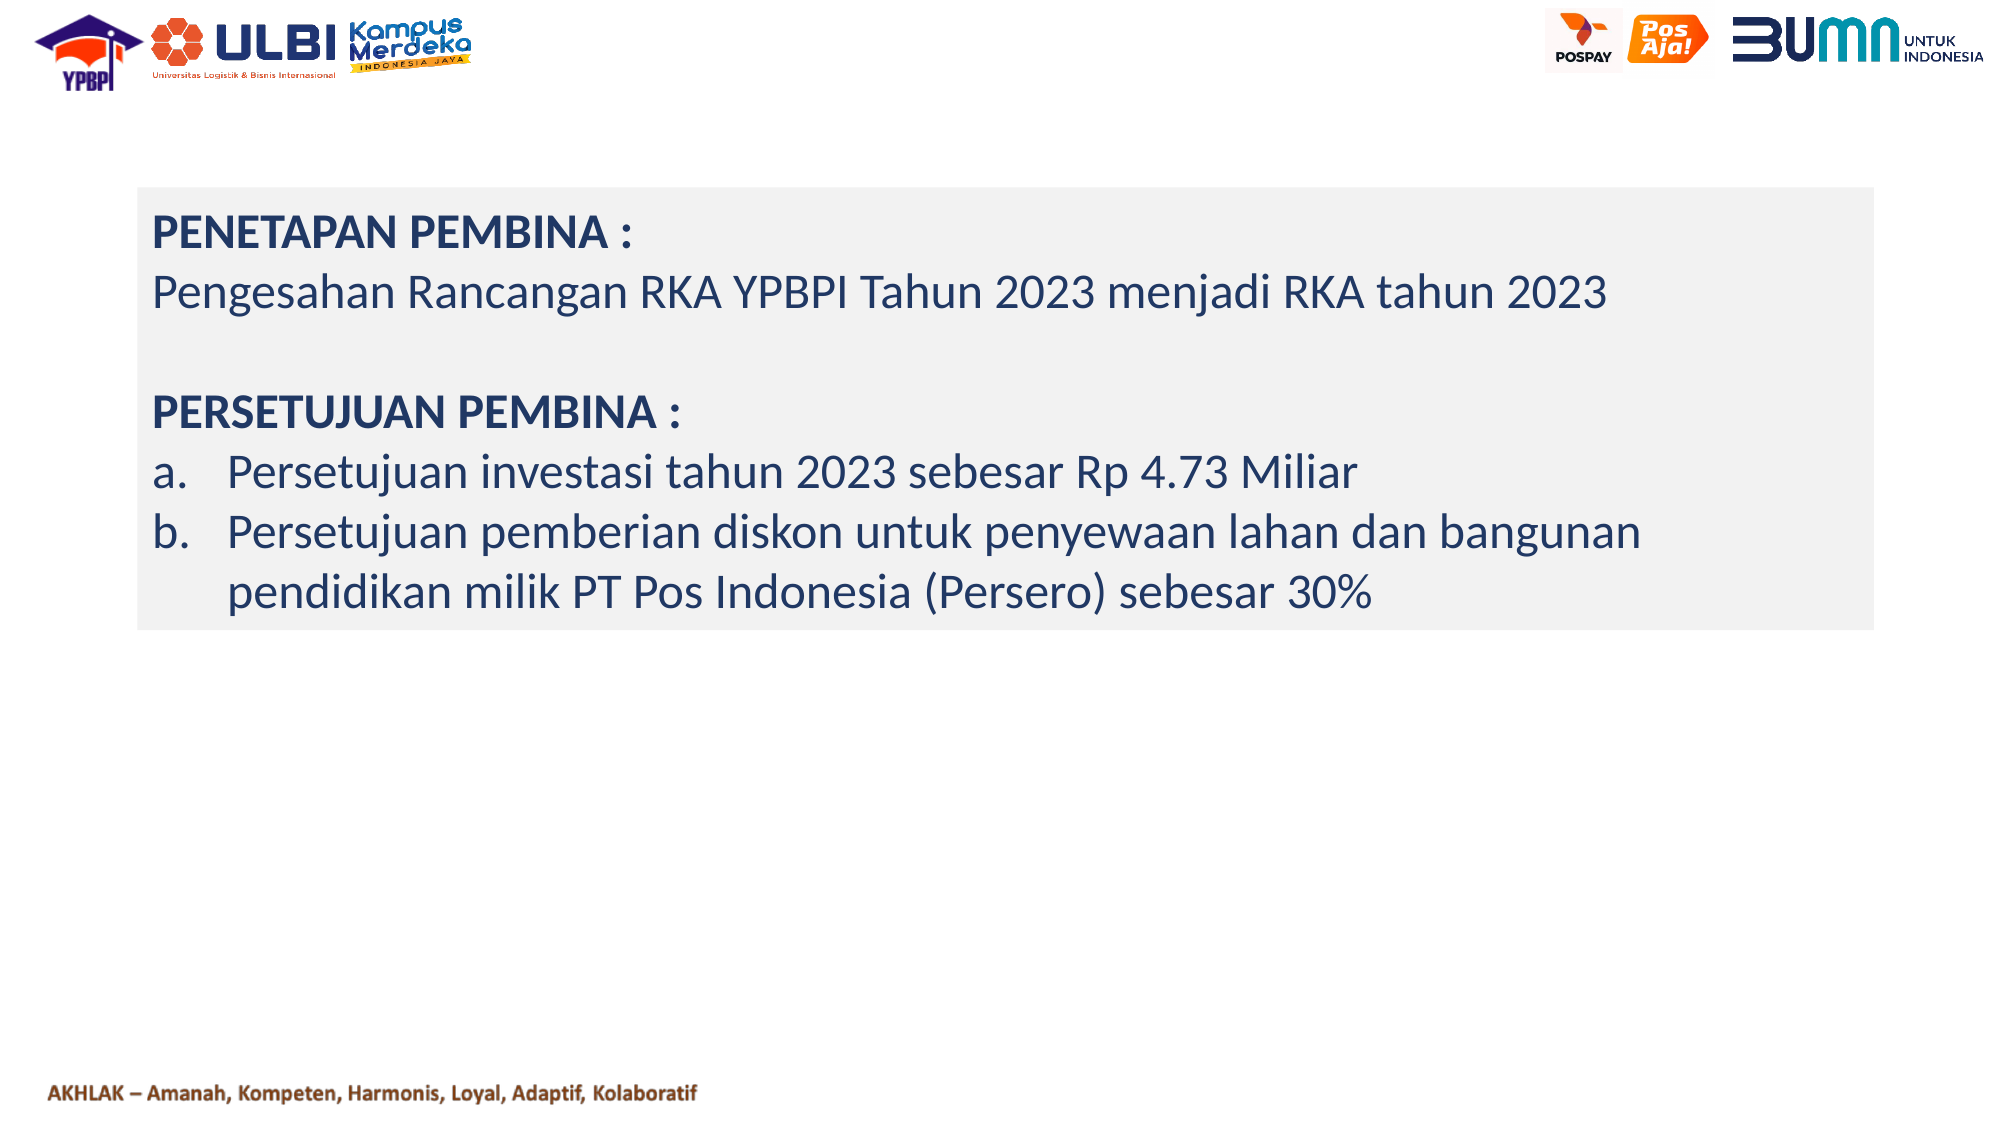

PENETAPAN PEMBINA :
Pengesahan Rancangan RKA YPBPI Tahun 2023 menjadi RKA tahun 2023

PERSETUJUAN PEMBINA :
Persetujuan investasi tahun 2023 sebesar Rp 4.73 Miliar
Persetujuan pemberian diskon untuk penyewaan lahan dan bangunan pendidikan milik PT Pos Indonesia (Persero) sebesar 30%